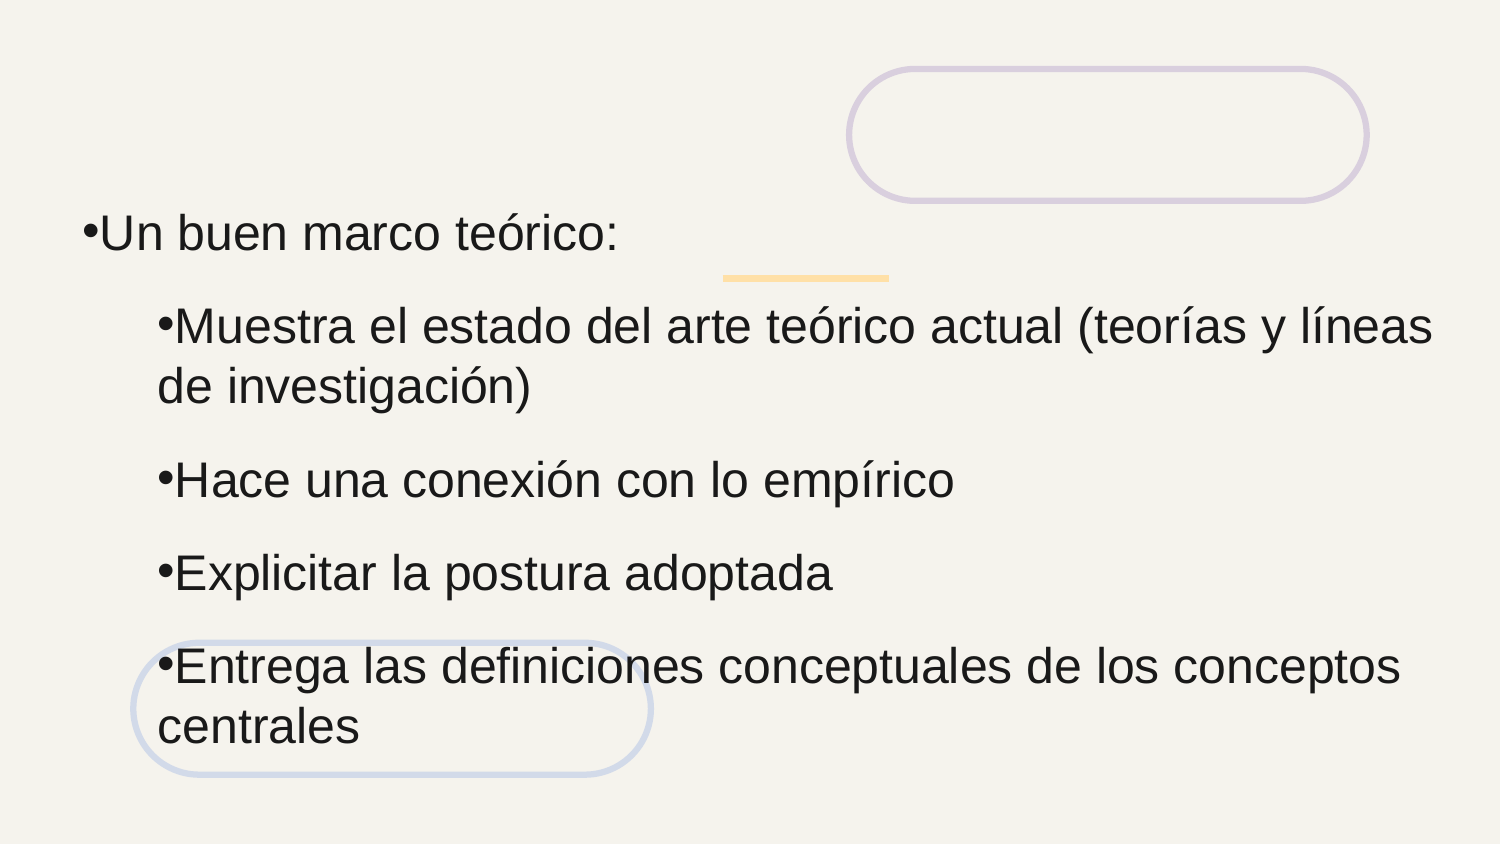

Un buen marco teórico:
Muestra el estado del arte teórico actual (teorías y líneas de investigación)
Hace una conexión con lo empírico
Explicitar la postura adoptada
Entrega las definiciones conceptuales de los conceptos centrales